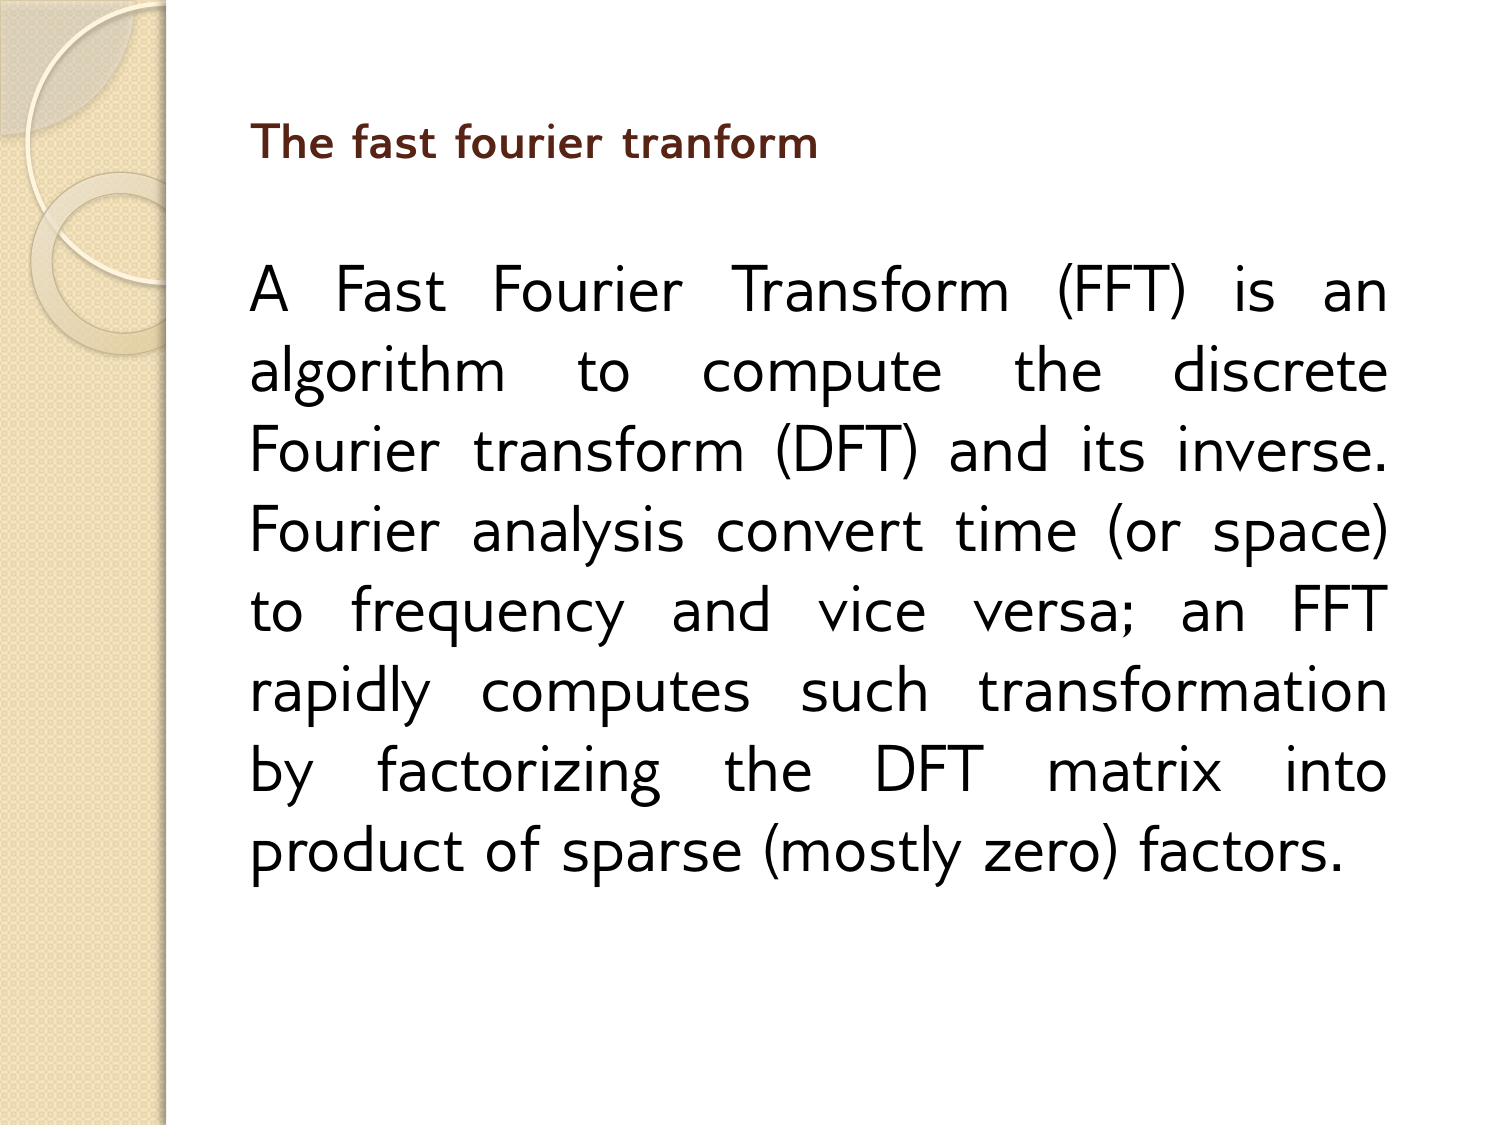

# The fast fourier tranform
A Fast Fourier Transform (FFT) is an algorithm to compute the discrete Fourier transform (DFT) and its inverse. Fourier analysis convert time (or space) to frequency and vice versa; an FFT rapidly computes such transformation by factorizing the DFT matrix into product of sparse (mostly zero) factors.